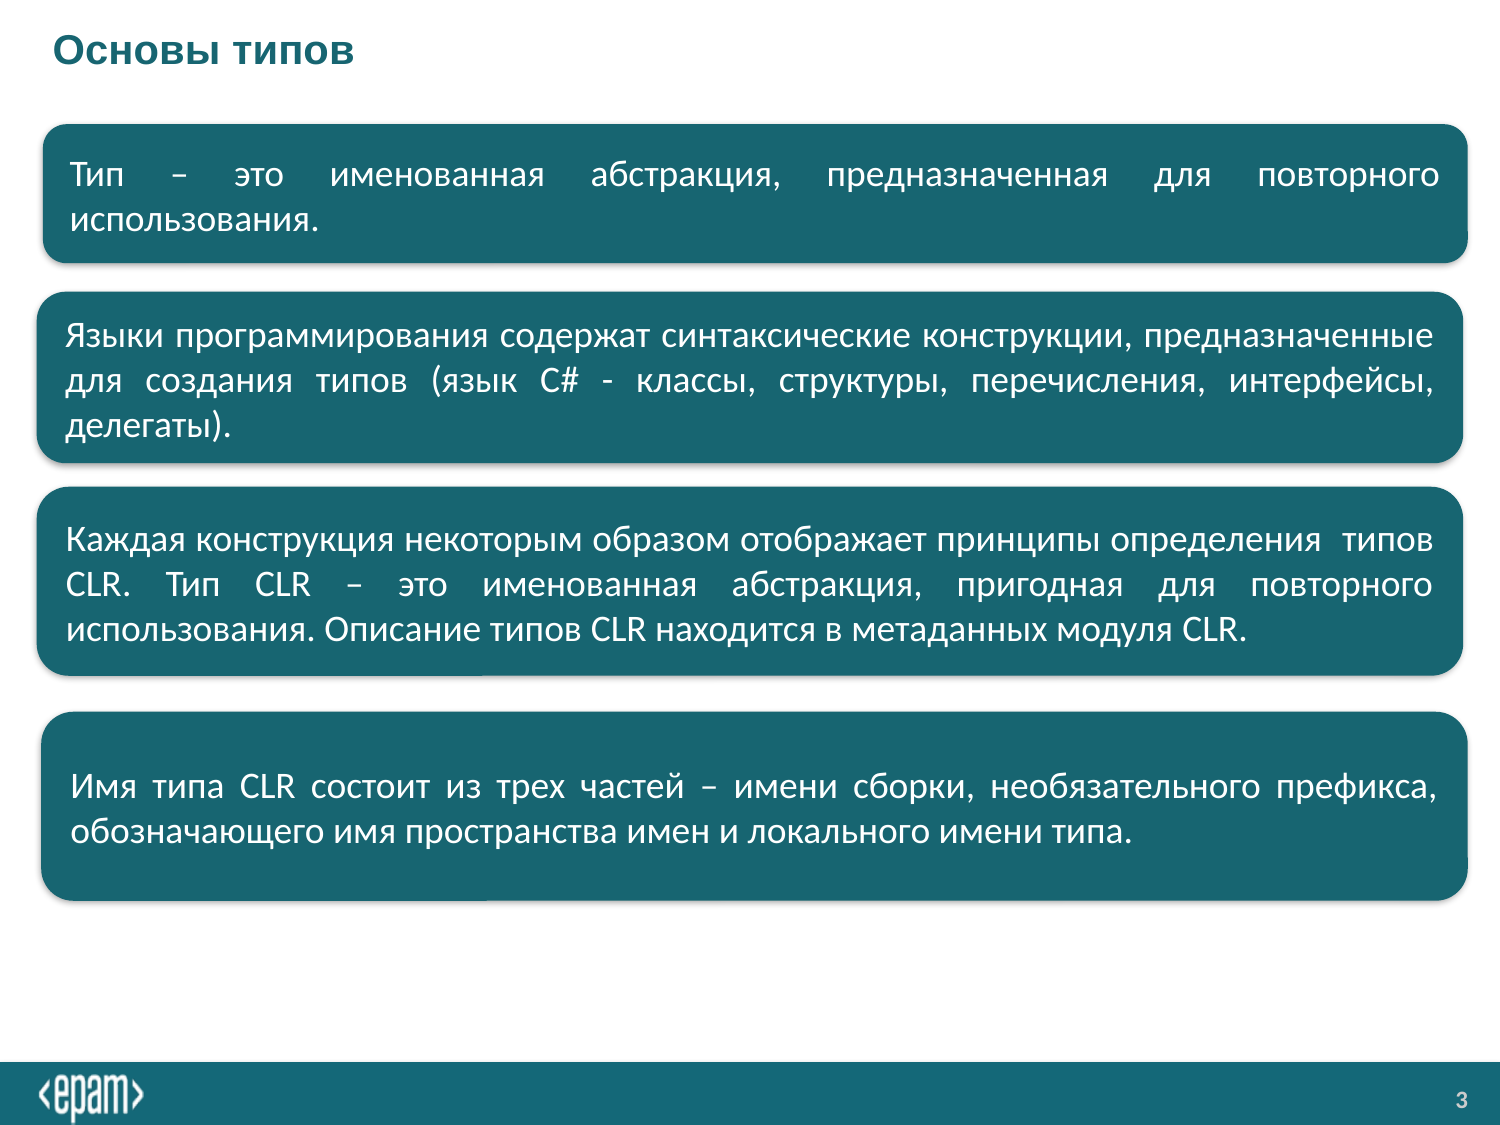

# Основы типов
Тип – это именованная абстракция, предназначенная для повторного использования.
Языки программирования содержат синтаксические конструкции, предназначенные для создания типов (язык С# - классы, структуры, перечисления, интерфейсы, делегаты).
Каждая конструкция некоторым образом отображает принципы определения  типов CLR. Тип CLR – это именованная абстракция, пригодная для повторного использования. Описание типов CLR находится в метаданных модуля CLR.
Имя типа CLR состоит из трех частей – имени сборки, необязательного префикса, обозначающего имя пространства имен и локального имени типа.